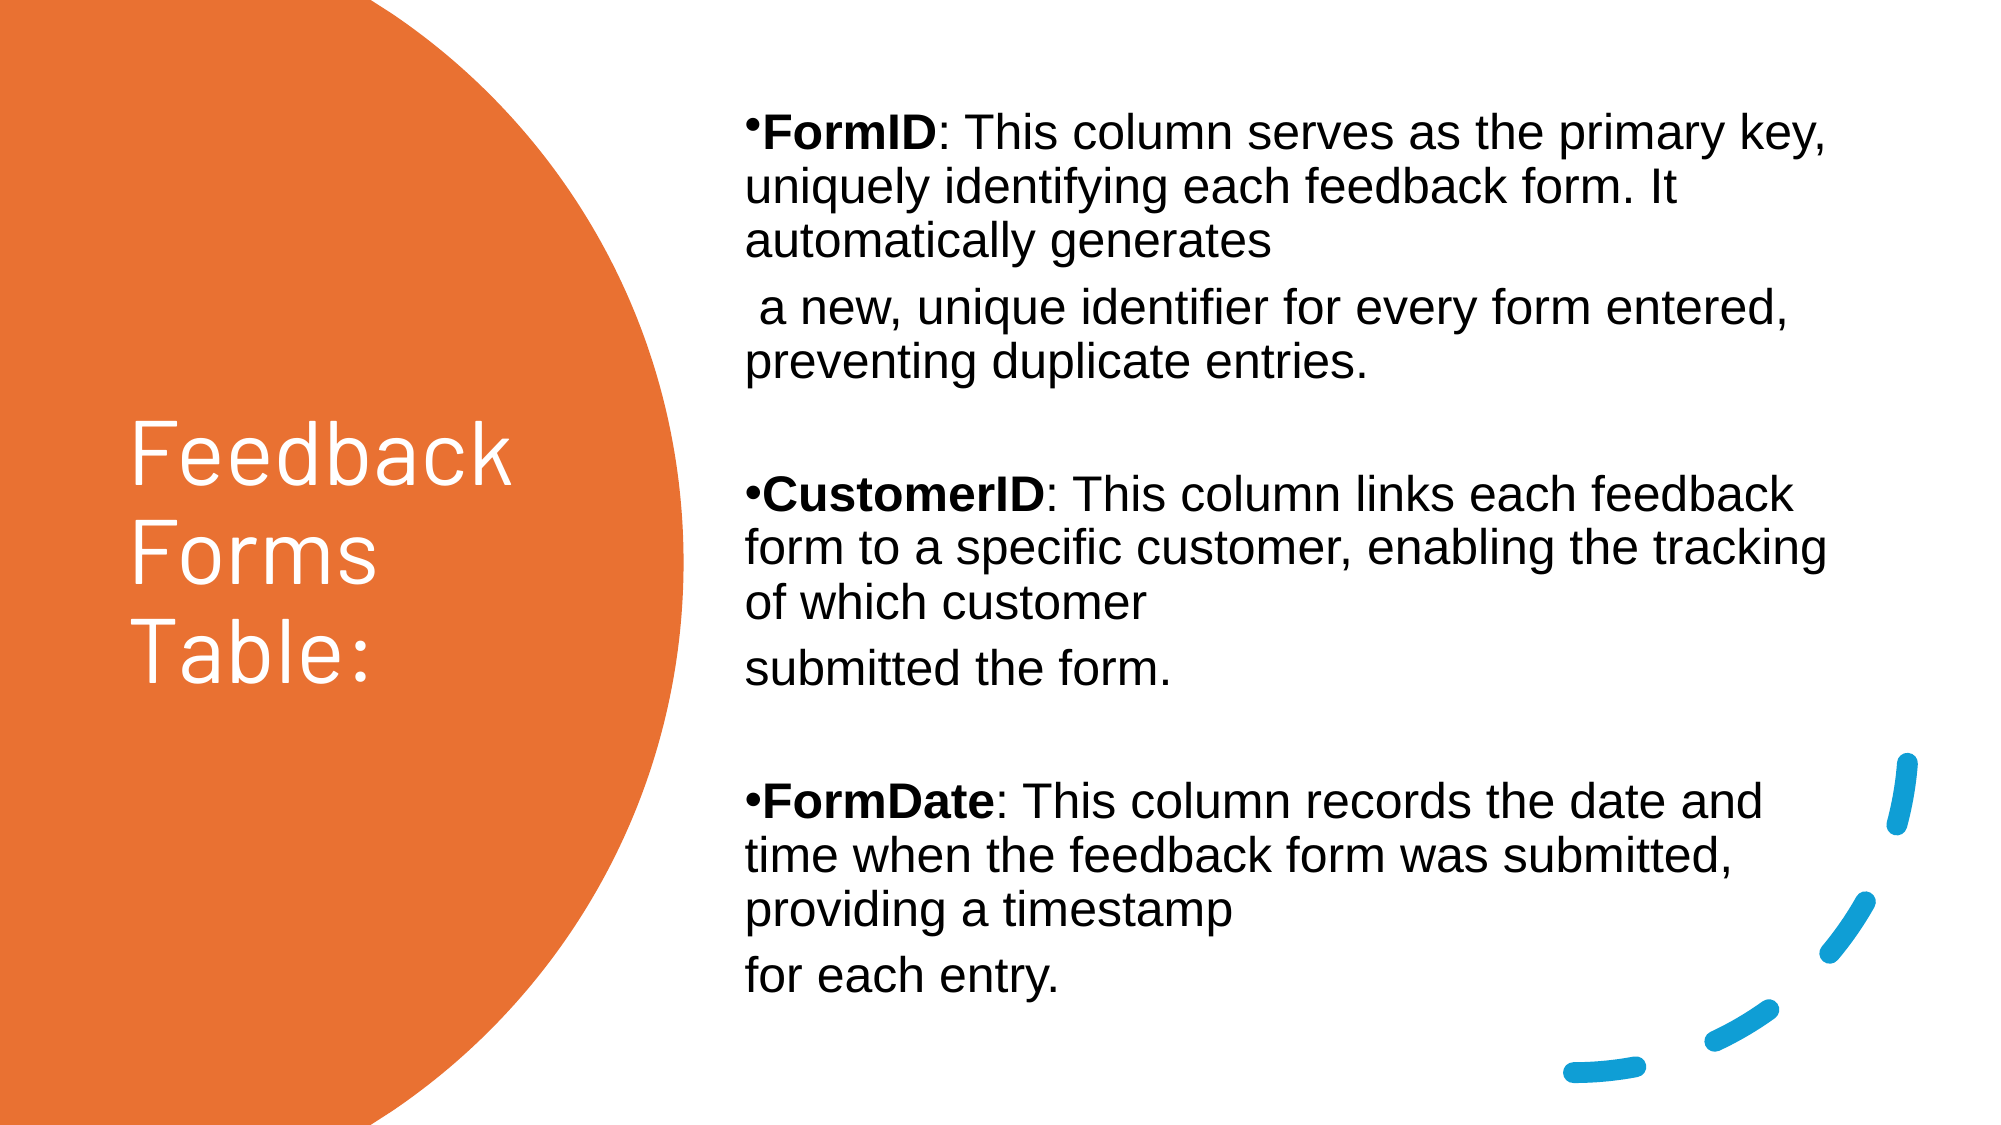

FormID: This column serves as the primary key, uniquely identifying each feedback form. It automatically generates
 a new, unique identifier for every form entered, preventing duplicate entries.

CustomerID: This column links each feedback form to a specific customer, enabling the tracking of which customer
submitted the form.

FormDate: This column records the date and time when the feedback form was submitted, providing a timestamp
for each entry.
# Feedback Forms Table: